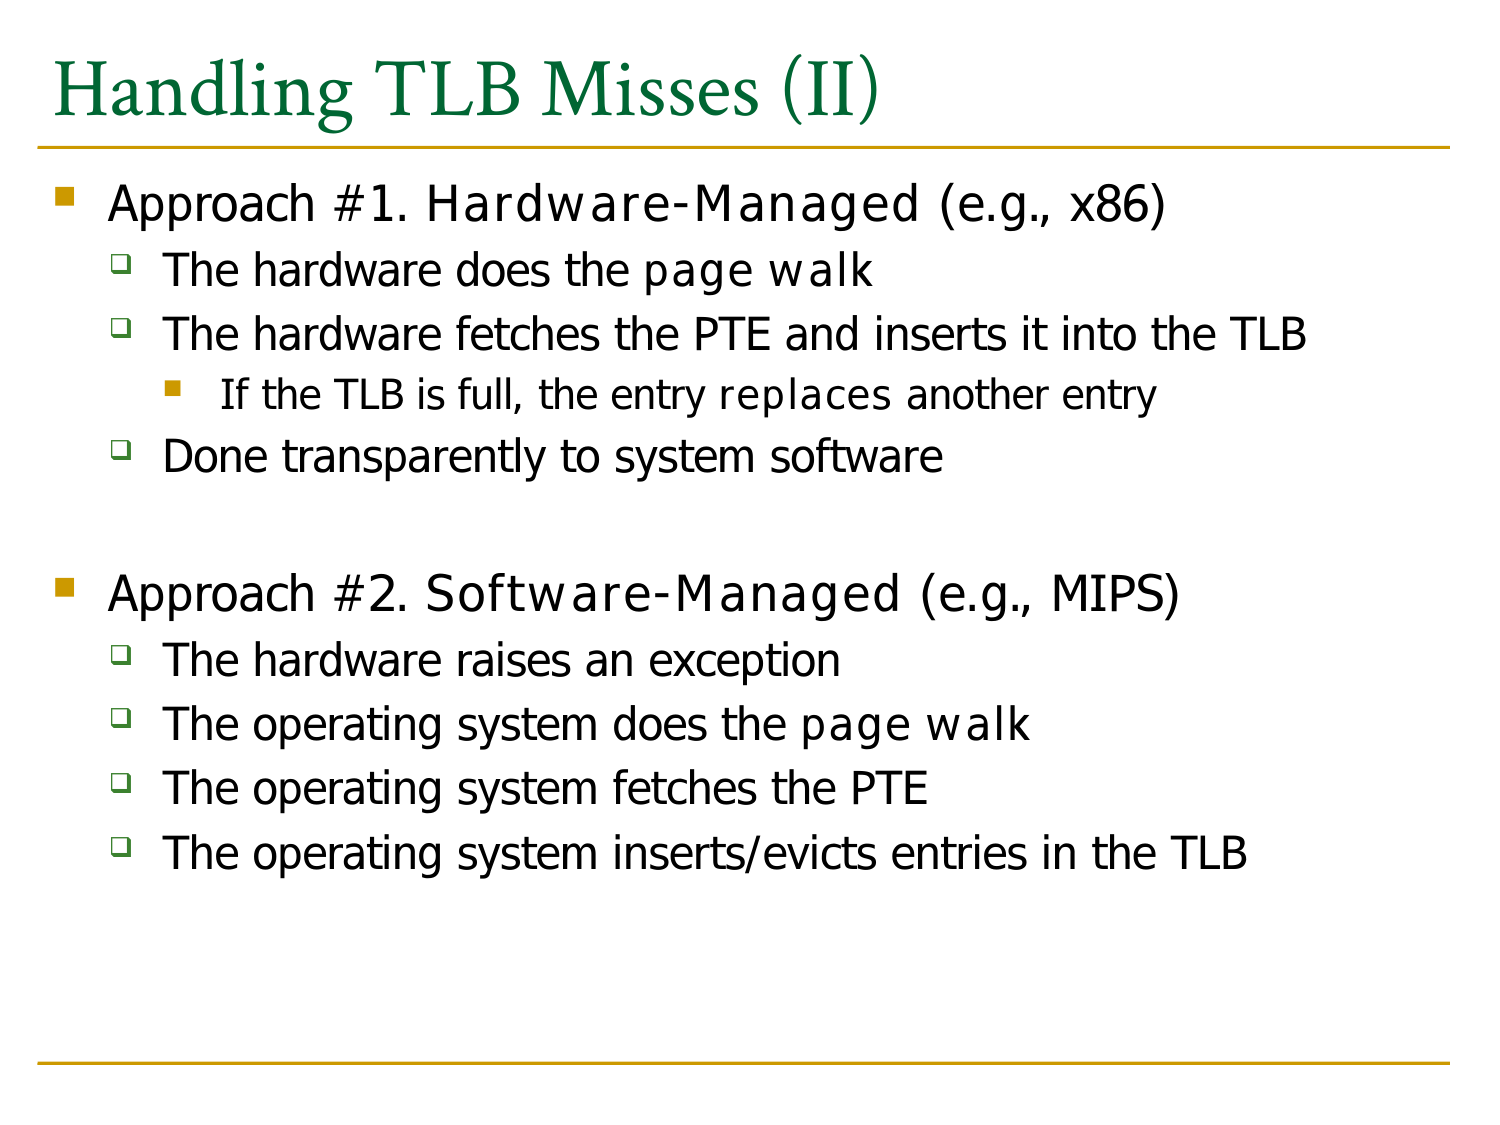

# Handling TLB Misses (II)
Approach #1. Hardware-Managed (e.g., x86)
The hardware does the page walk
The hardware fetches the PTE and inserts it into the TLB
If the TLB is full, the entry replaces another entry
Done transparently to system software

Approach #2. Software-Managed (e.g., MIPS)
The hardware raises an exception
The operating system does the page walk
The operating system fetches the PTE
The operating system inserts/evicts entries in the TLB